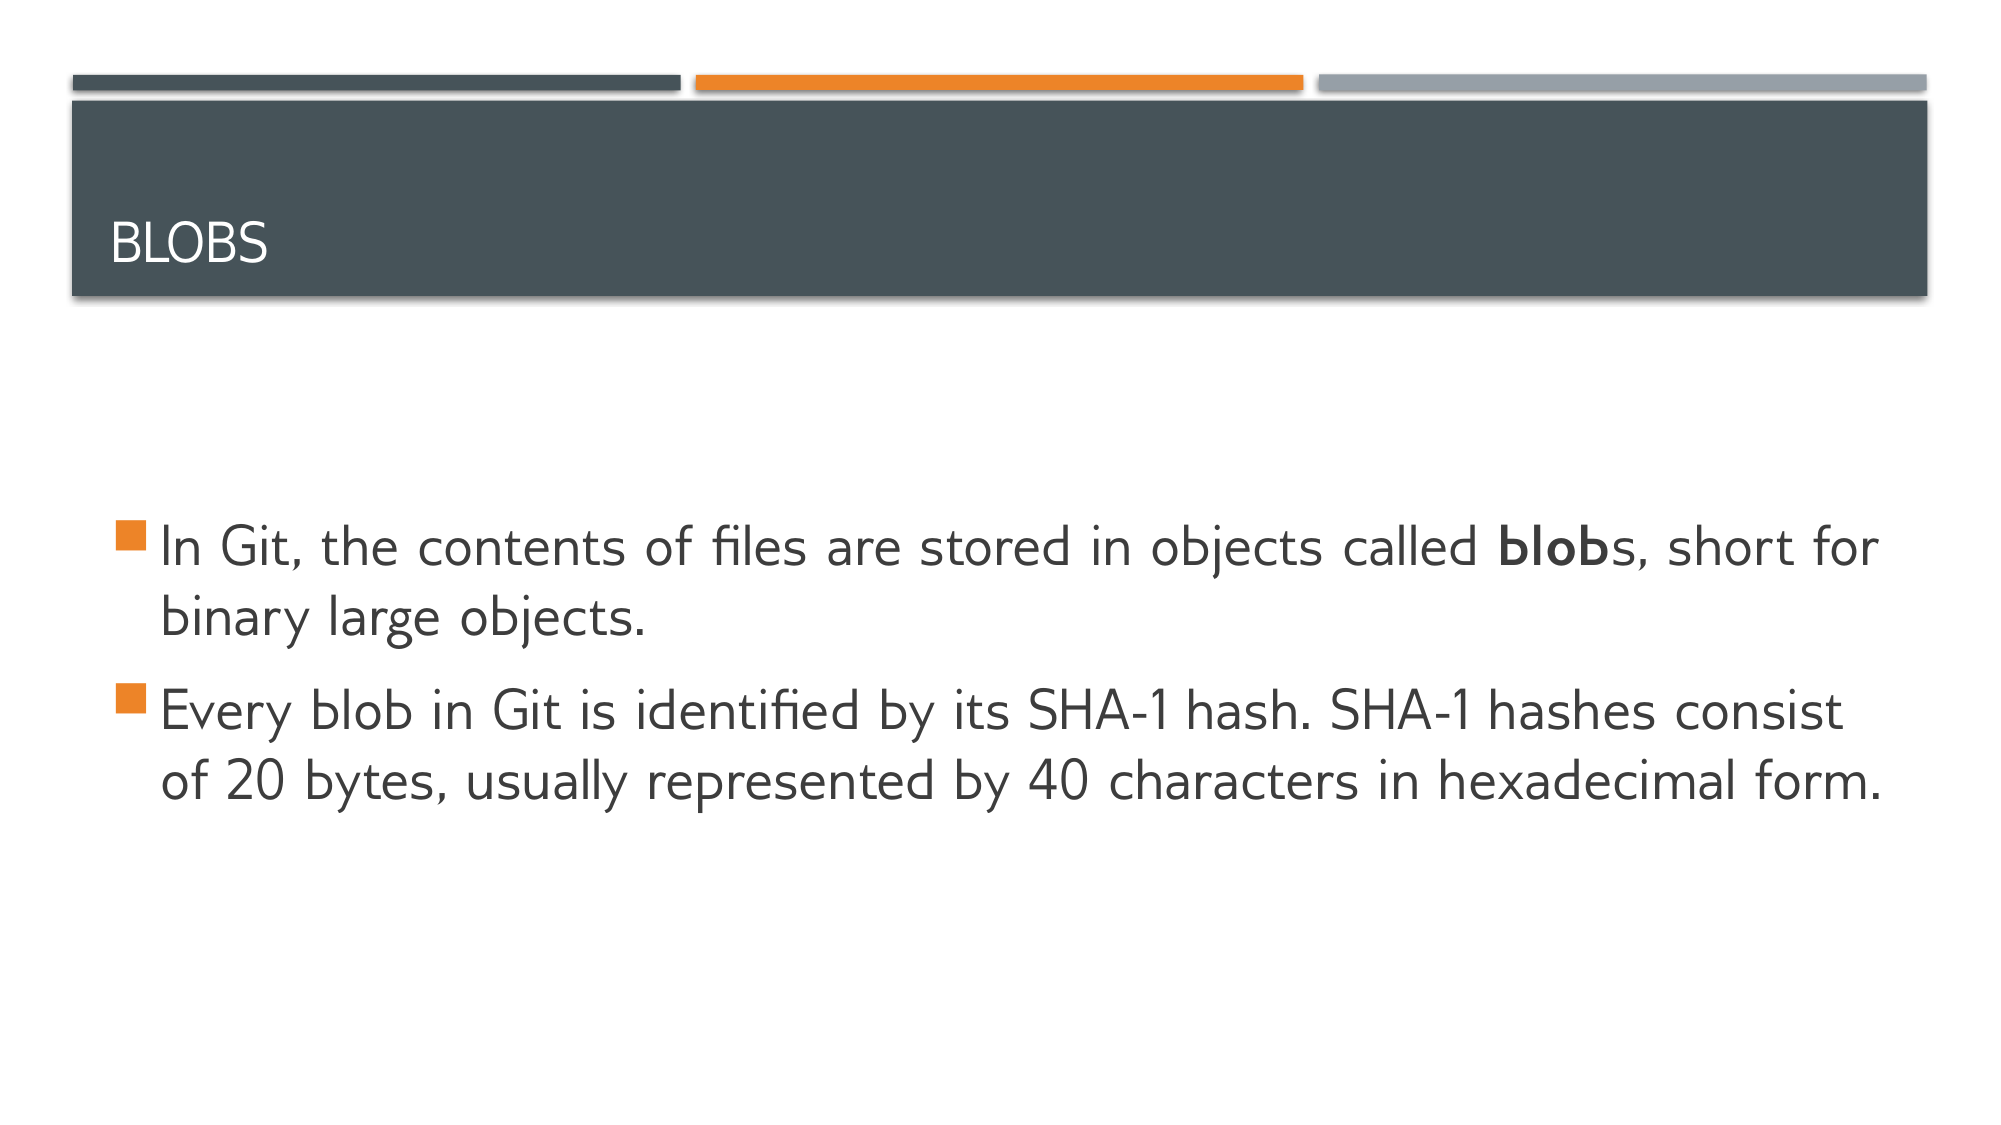

# blobs
In Git, the contents of files are stored in objects called blobs, short for binary large objects.
Every blob in Git is identified by its SHA-1 hash. SHA-1 hashes consist of 20 bytes, usually represented by 40 characters in hexadecimal form.